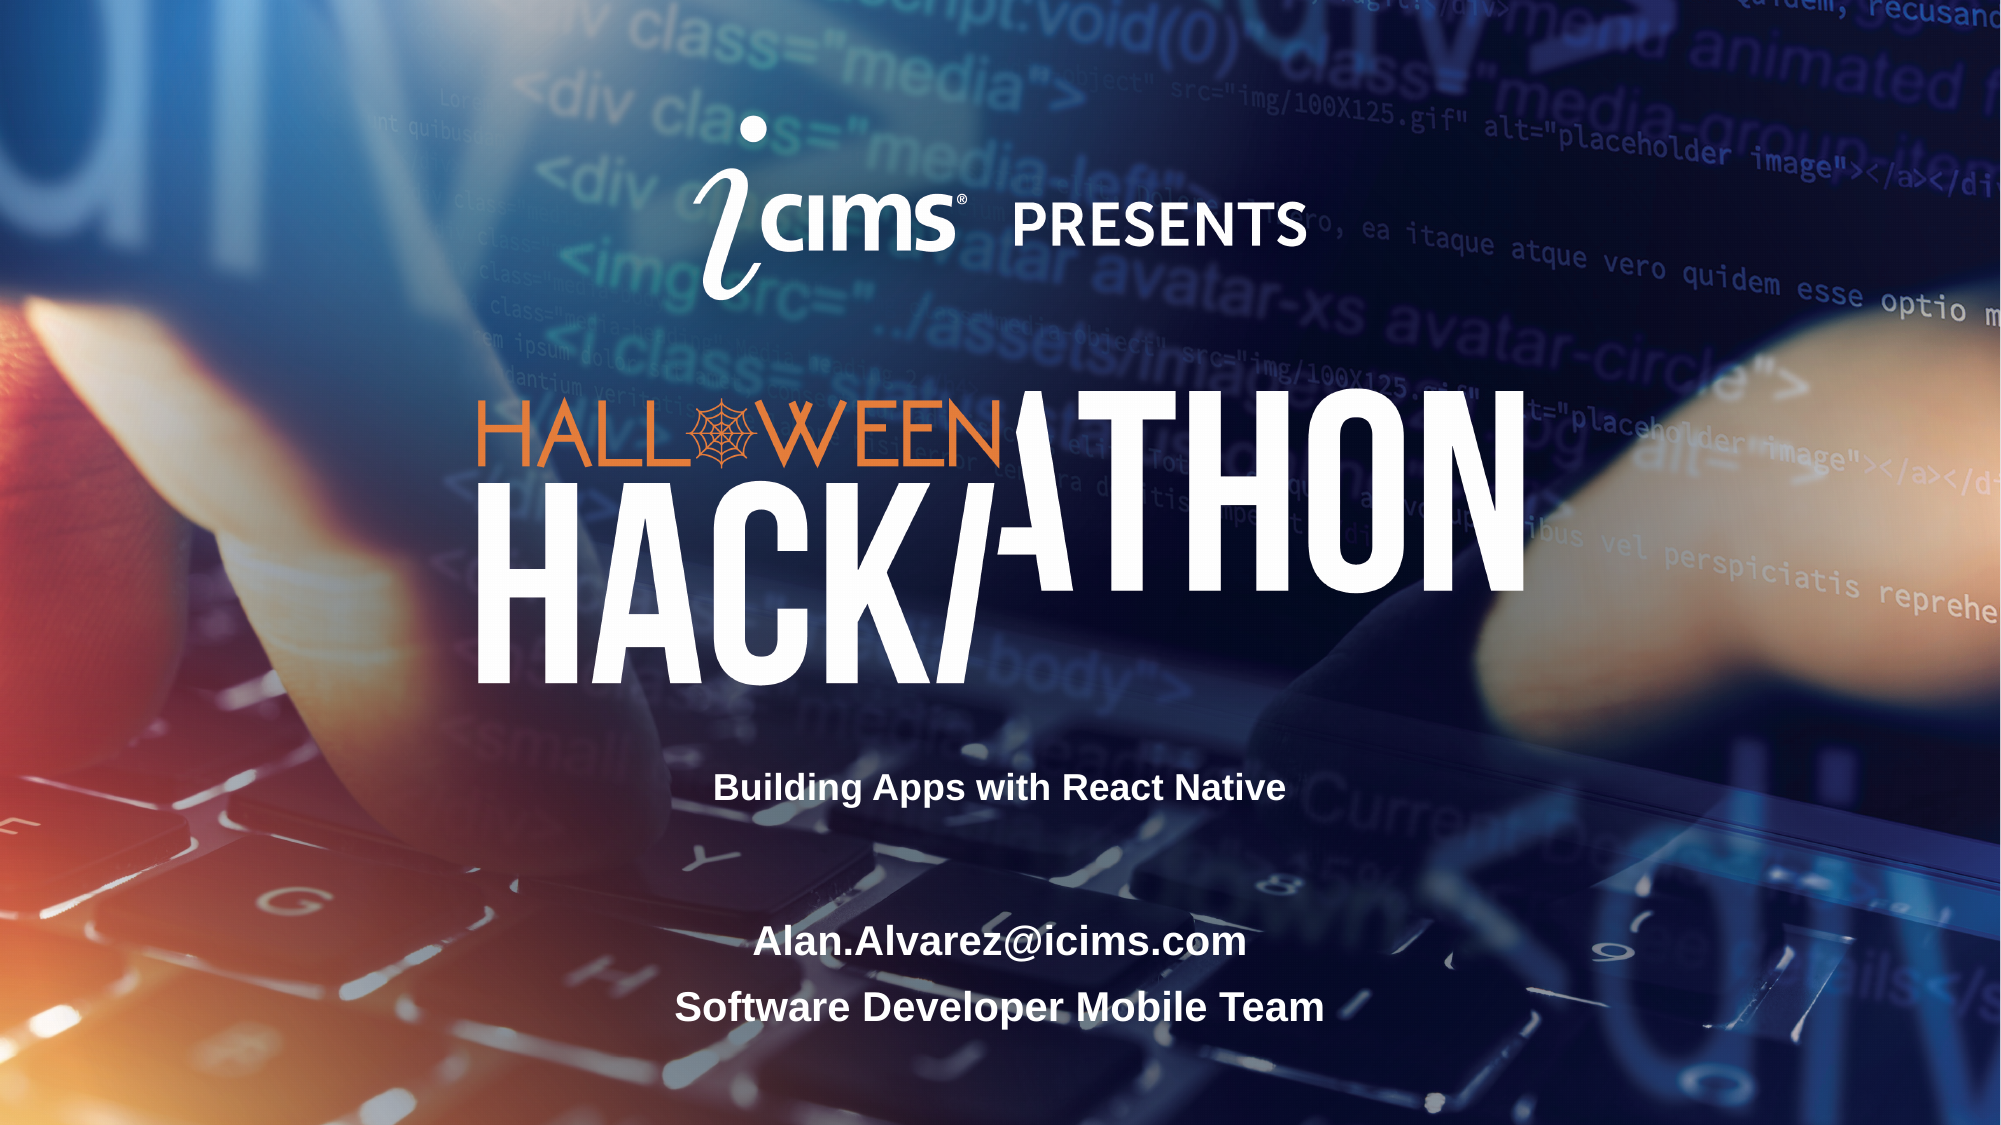

Building Apps with React Native
Alan.Alvarez@icims.com
Software Developer Mobile Team